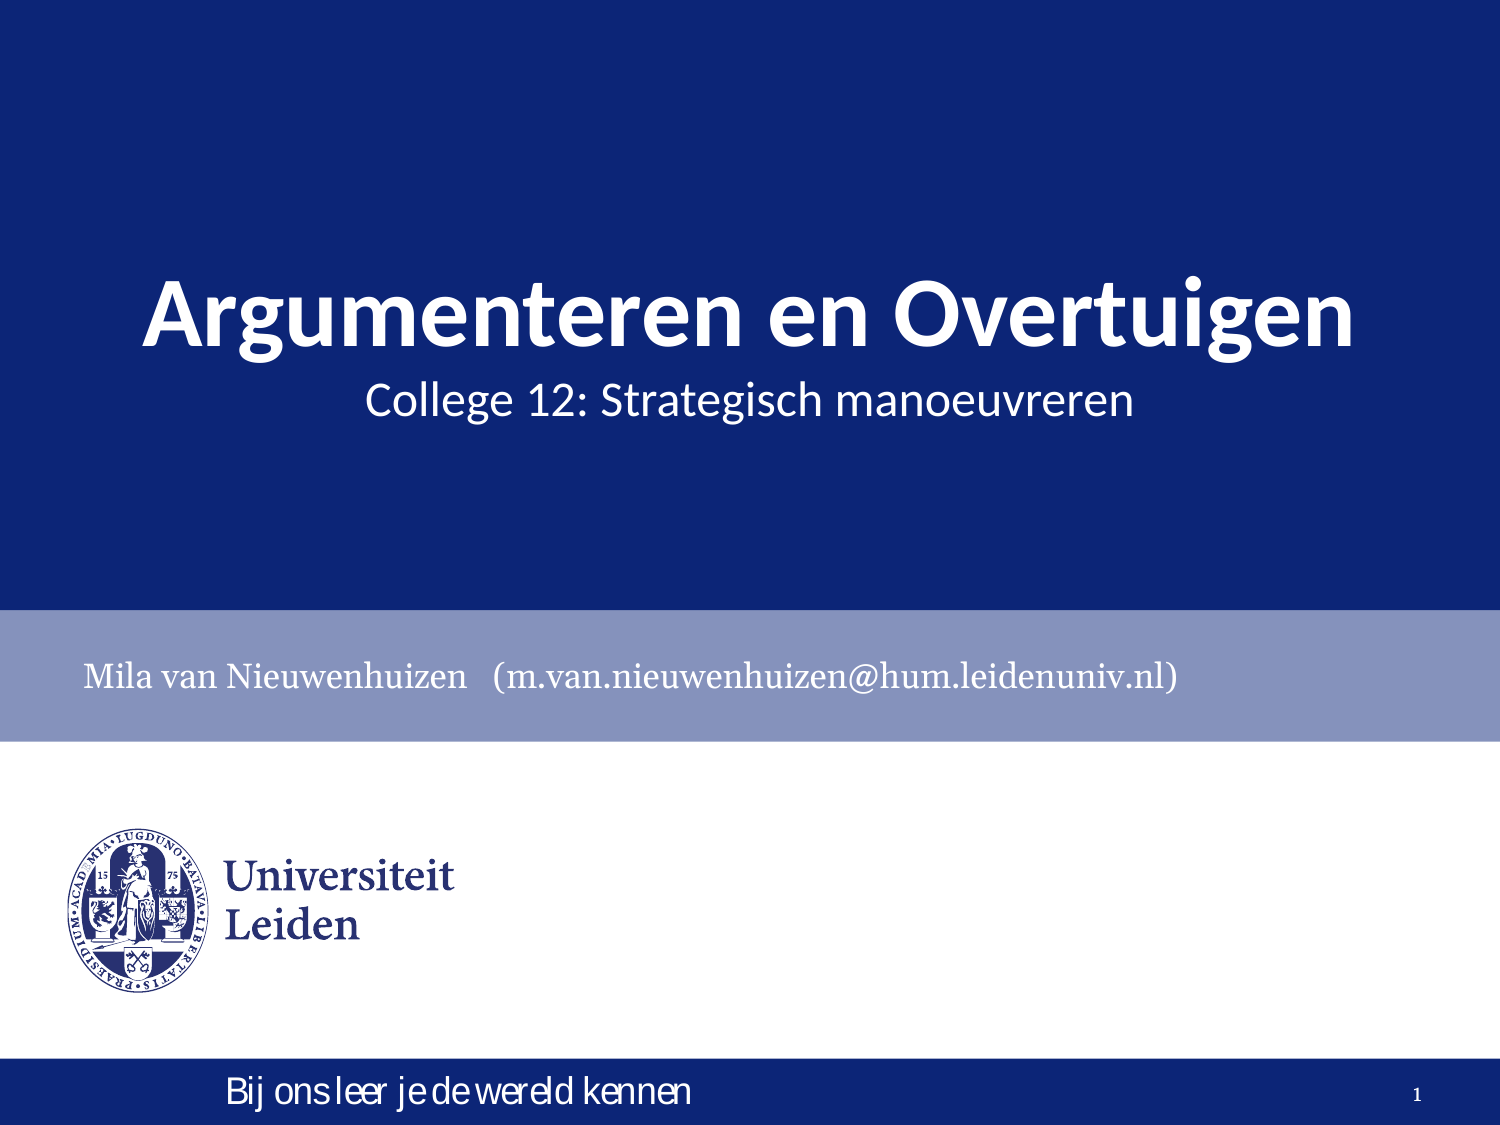

# Argumenteren en Overtuigen College 12: Strategisch manoeuvreren
Mila van Nieuwenhuizen   (m.van.nieuwenhuizen@hum.leidenuniv.nl)